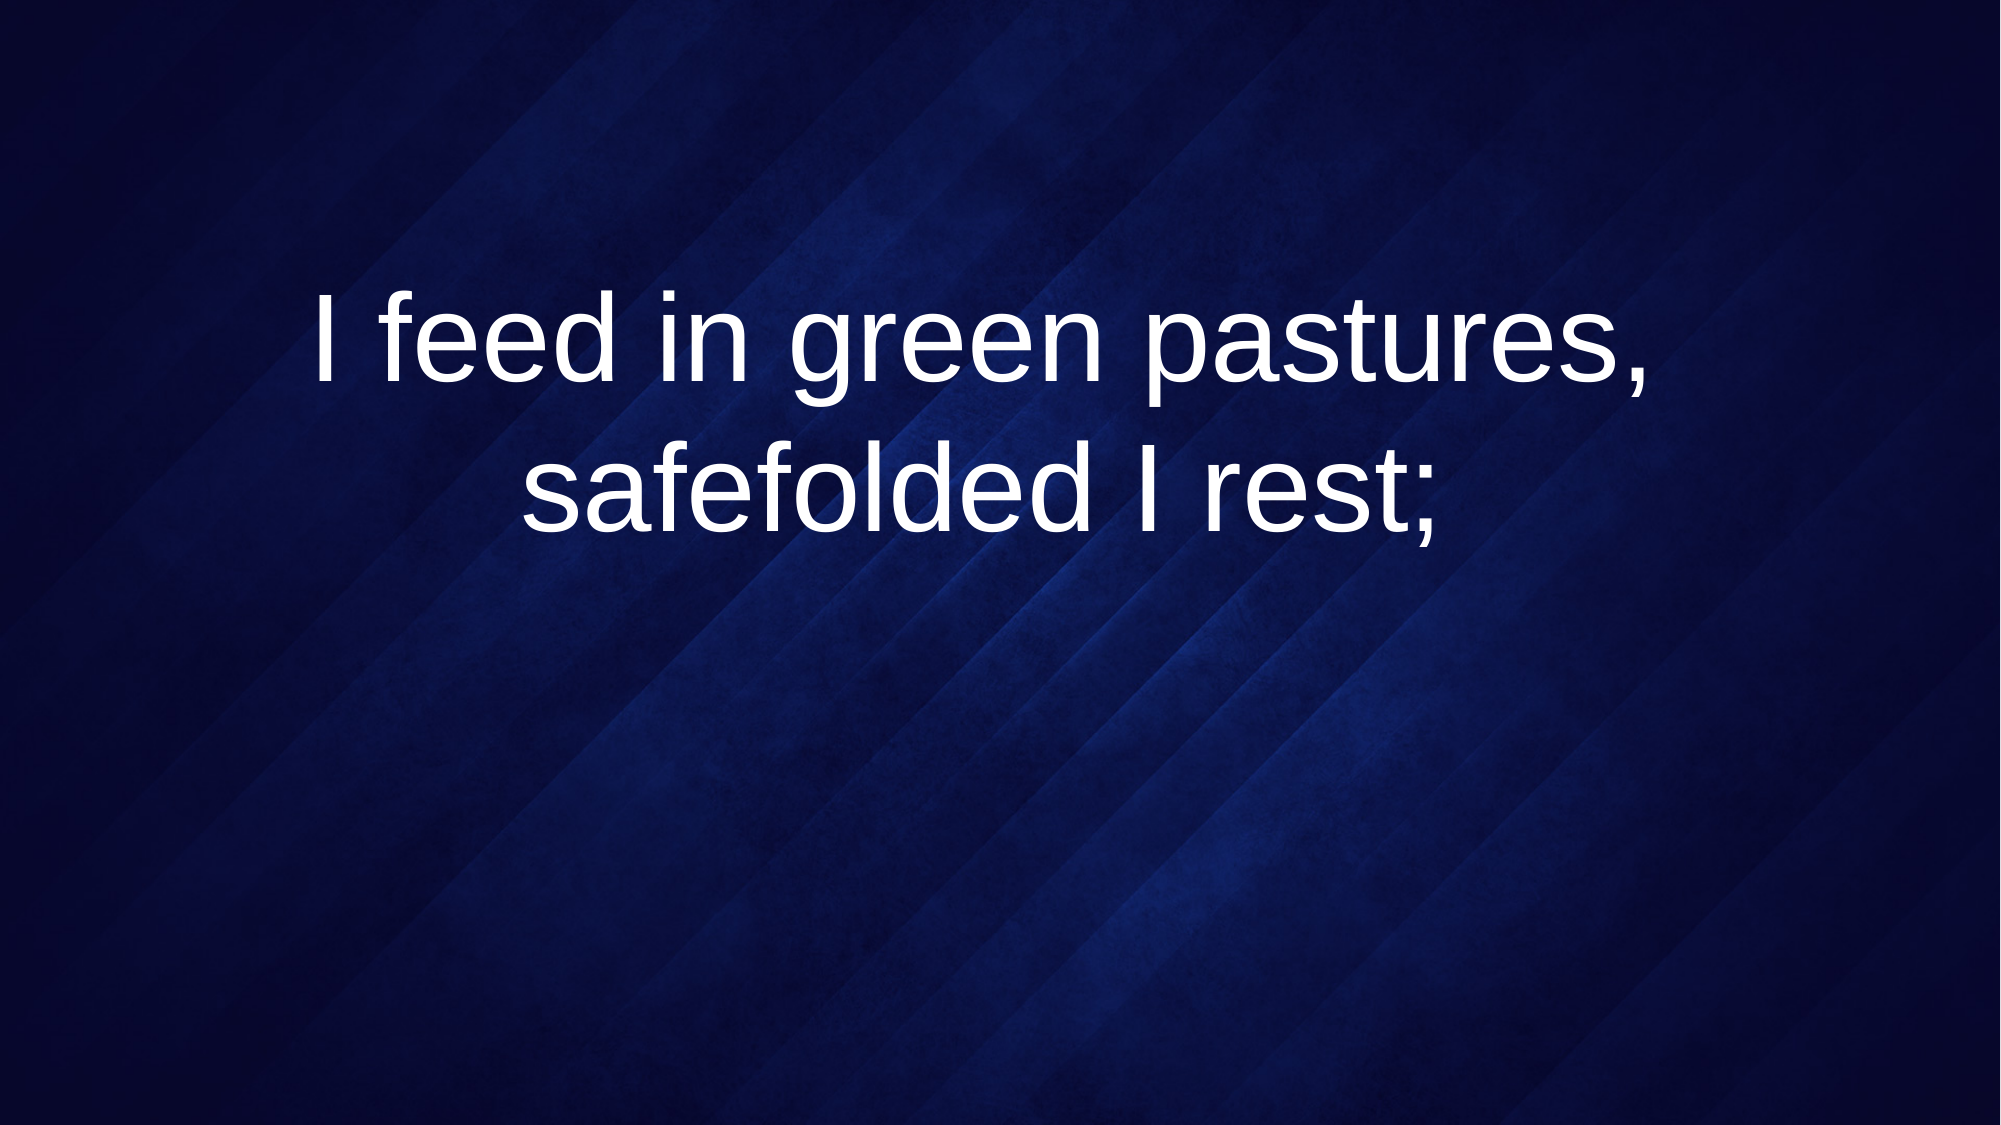

# I feed in green pastures, safefolded I rest;